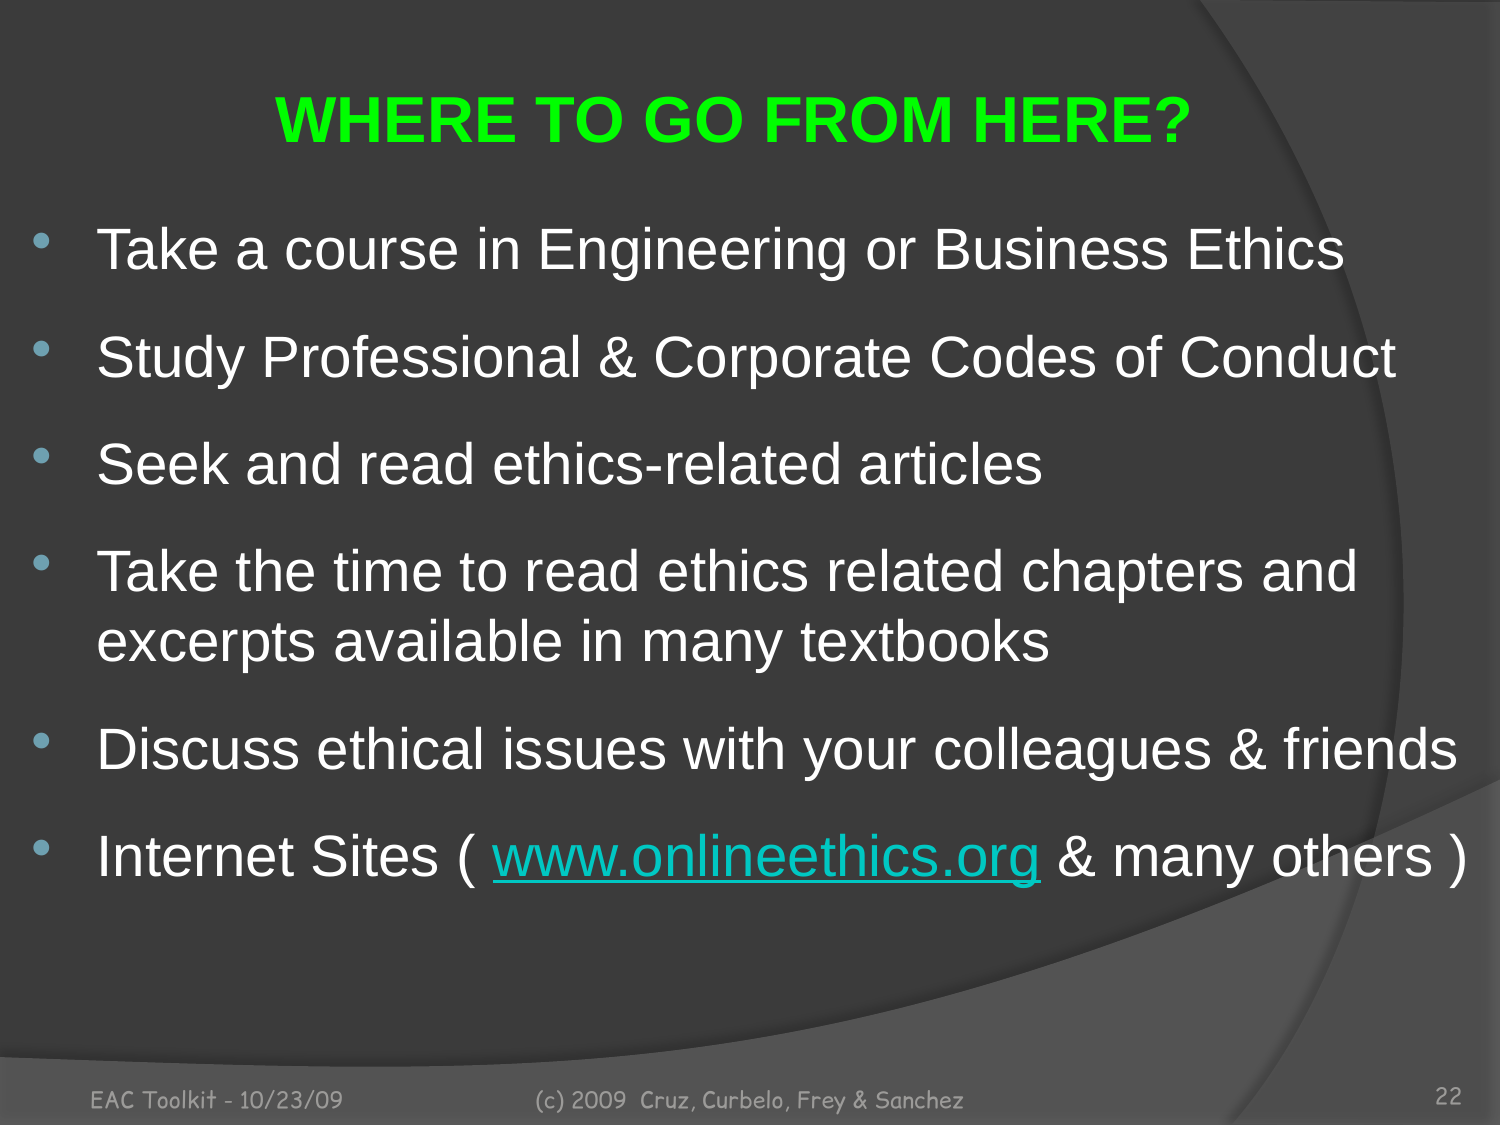

# Where to go from here?
Take a course in Engineering or Business Ethics
Study Professional & Corporate Codes of Conduct
Seek and read ethics-related articles
Take the time to read ethics related chapters and excerpts available in many textbooks
Discuss ethical issues with your colleagues & friends
Internet Sites ( www.onlineethics.org & many others )
EAC Toolkit - 10/23/09
(c) 2009  Cruz, Curbelo, Frey & Sanchez
22